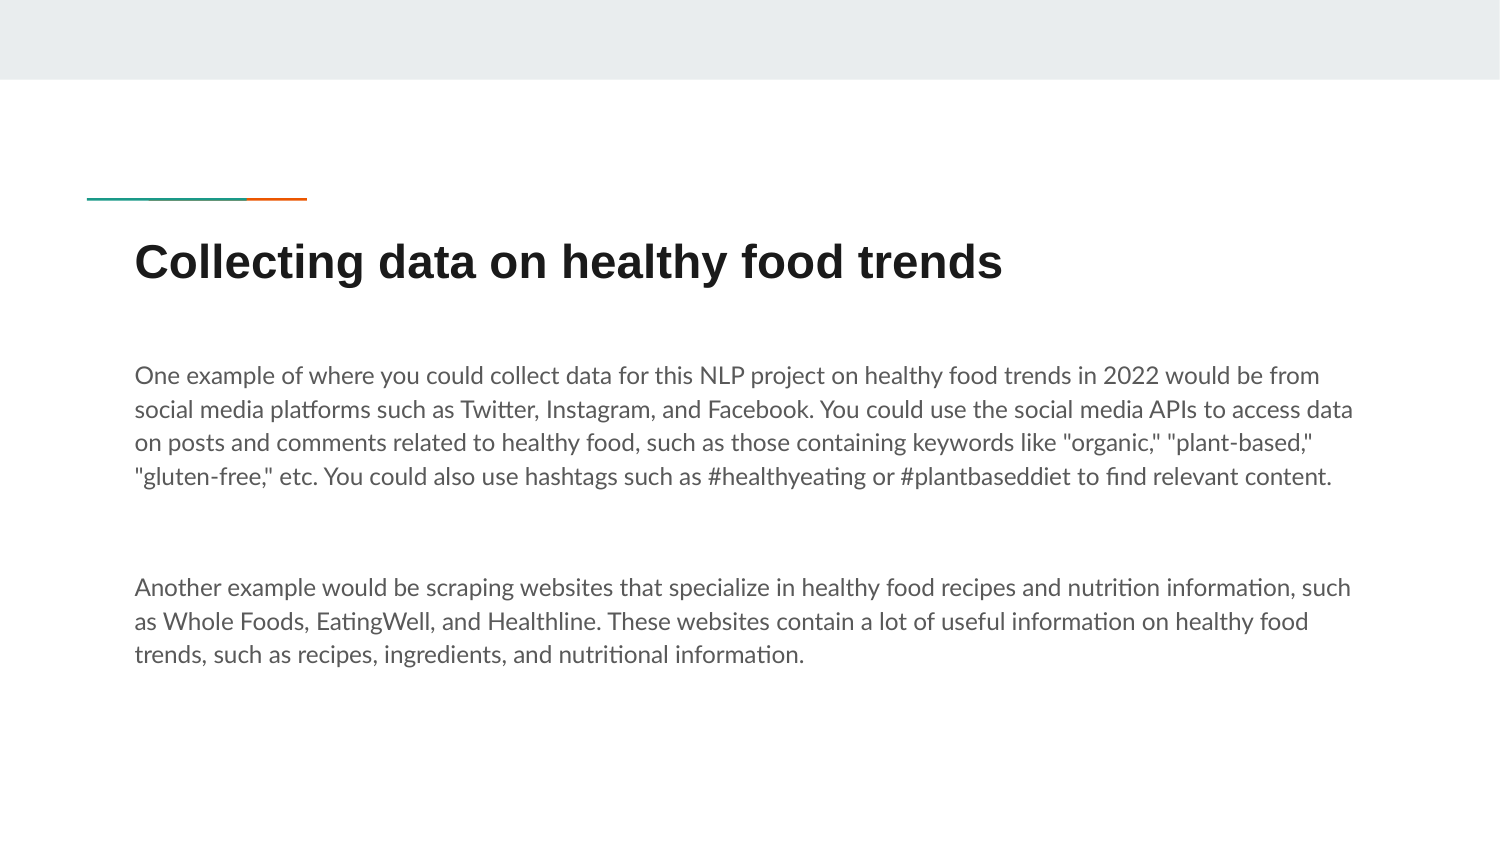

# Collecting data on healthy food trends
One example of where you could collect data for this NLP project on healthy food trends in 2022 would be from social media platforms such as Twitter, Instagram, and Facebook. You could use the social media APIs to access data on posts and comments related to healthy food, such as those containing keywords like "organic," "plant-based," "gluten-free," etc. You could also use hashtags such as #healthyeating or #plantbaseddiet to find relevant content.

Another example would be scraping websites that specialize in healthy food recipes and nutrition information, such as Whole Foods, EatingWell, and Healthline. These websites contain a lot of useful information on healthy food trends, such as recipes, ingredients, and nutritional information.